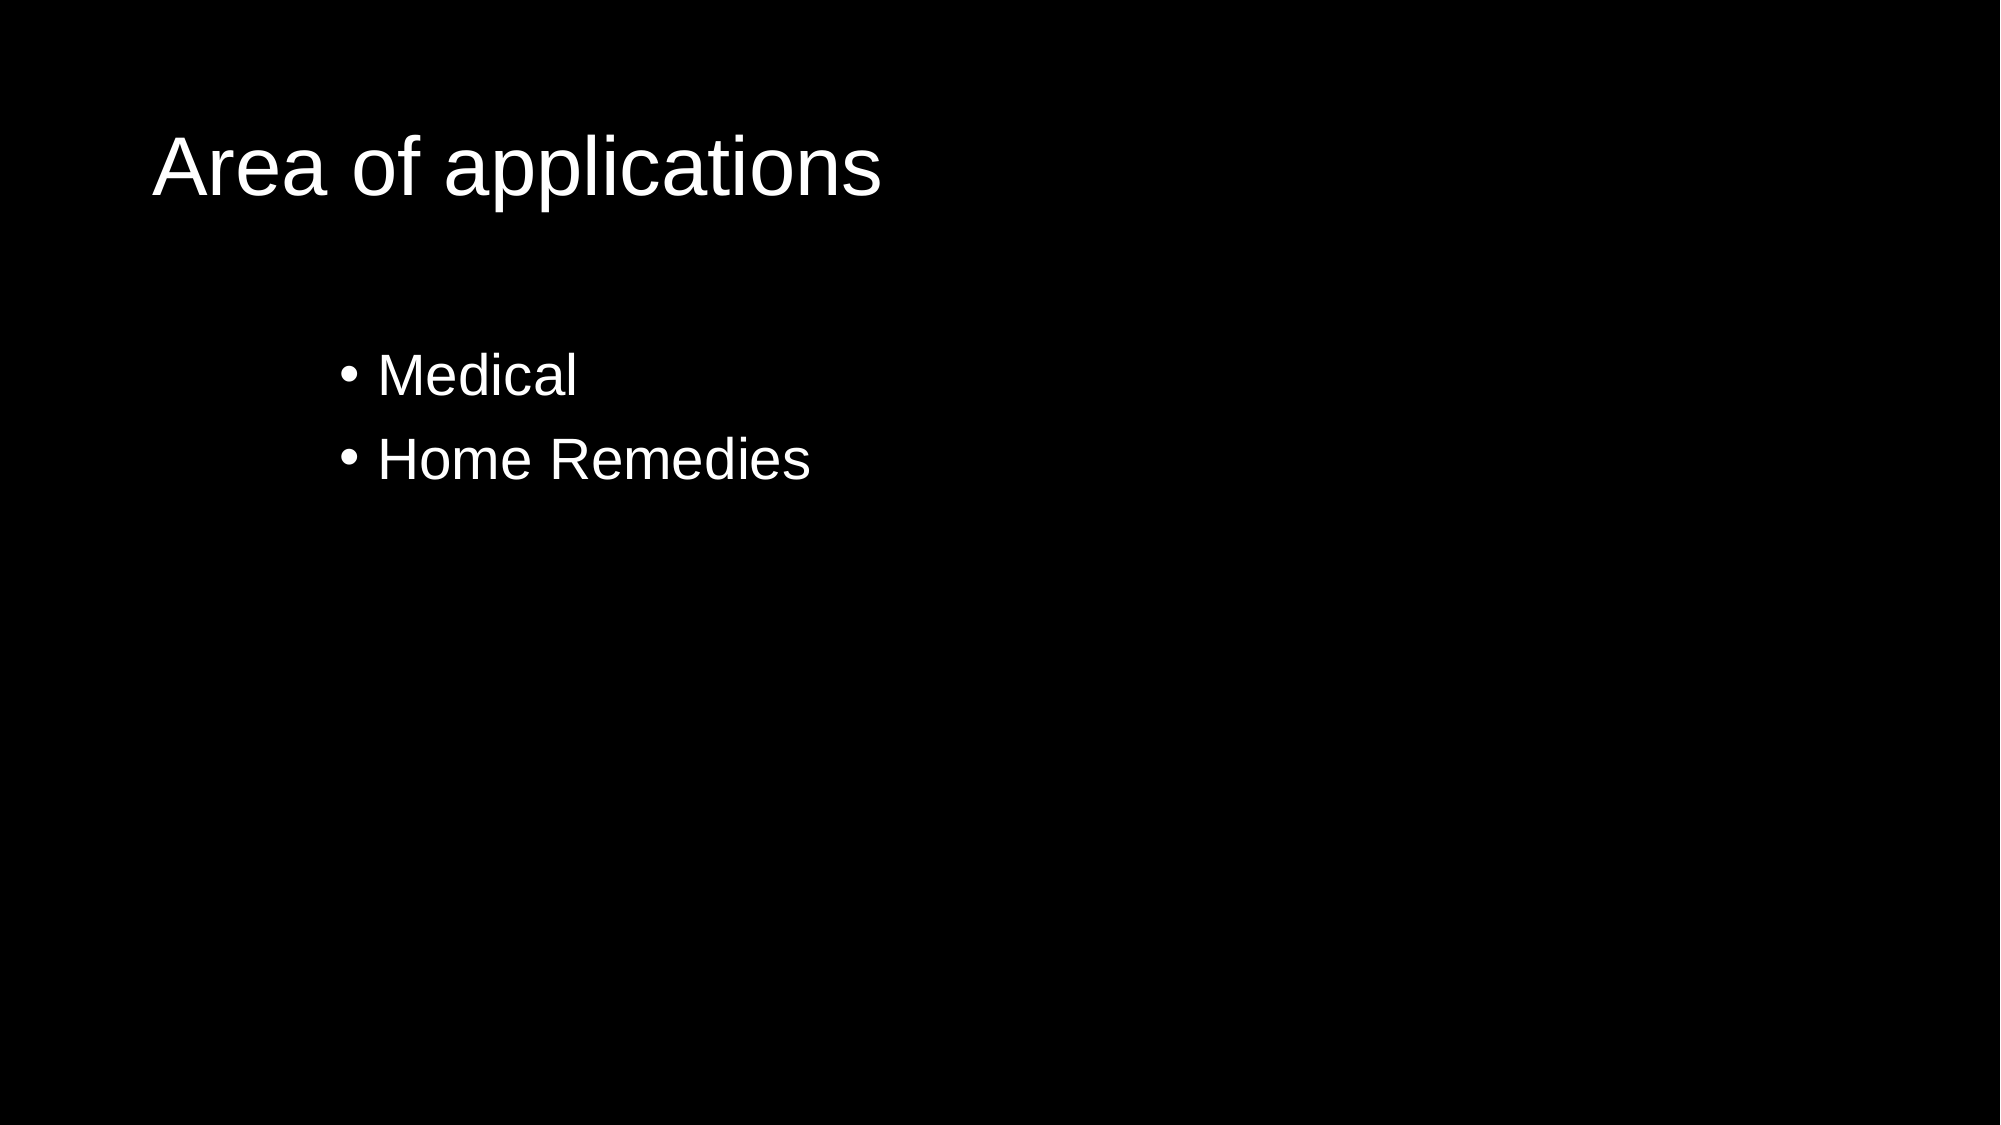

# Area of applications
Medical
Home Remedies